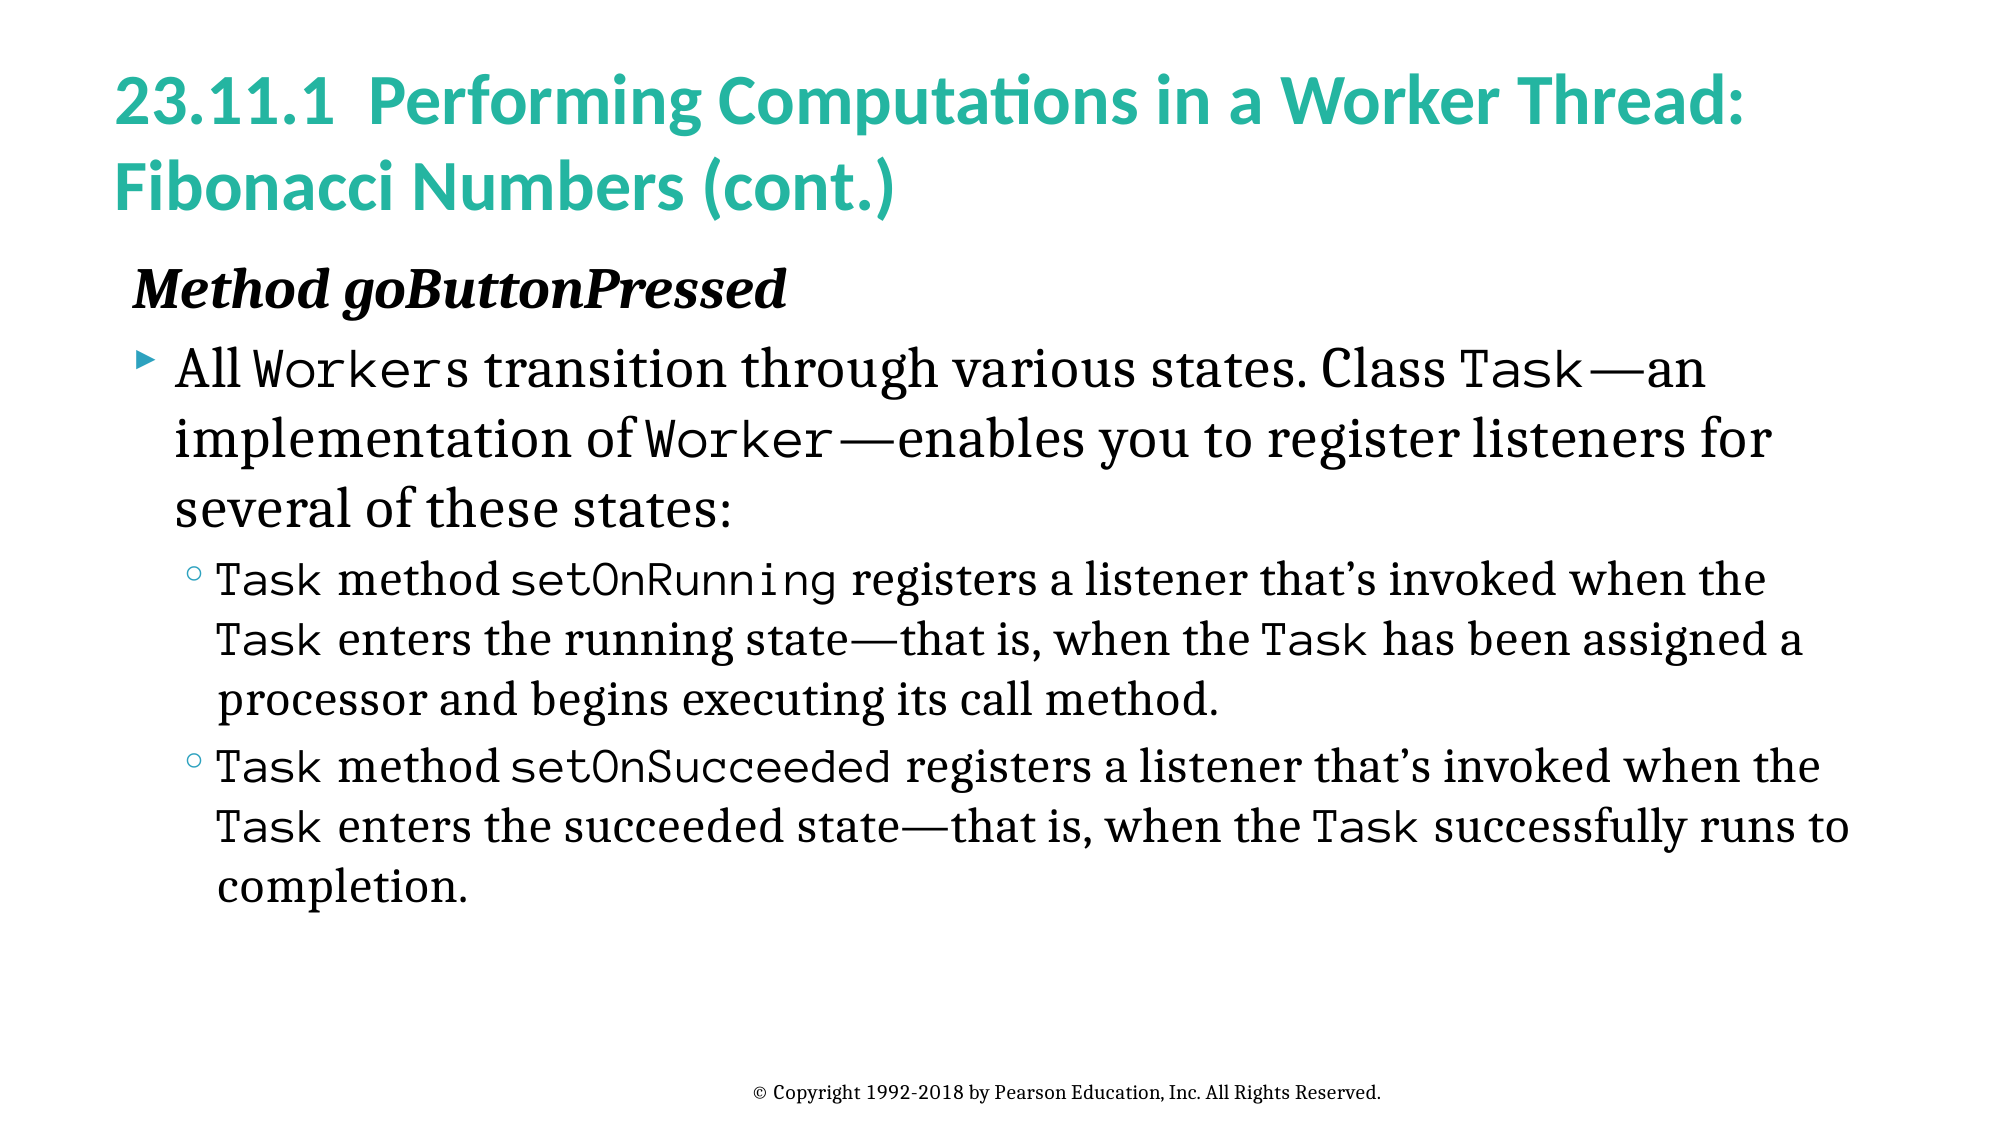

# 23.11.1  Performing Computations in a Worker Thread: Fibonacci Numbers (cont.)
Method goButtonPressed
All Workers transition through various states. Class Task—an implementation of Worker—enables you to register listeners for several of these states:
Task method setOnRunning registers a listener that’s invoked when the Task enters the running state—that is, when the Task has been assigned a processor and begins executing its call method.
Task method setOnSucceeded registers a listener that’s invoked when the Task enters the succeeded state—that is, when the Task successfully runs to completion.
© Copyright 1992-2018 by Pearson Education, Inc. All Rights Reserved.